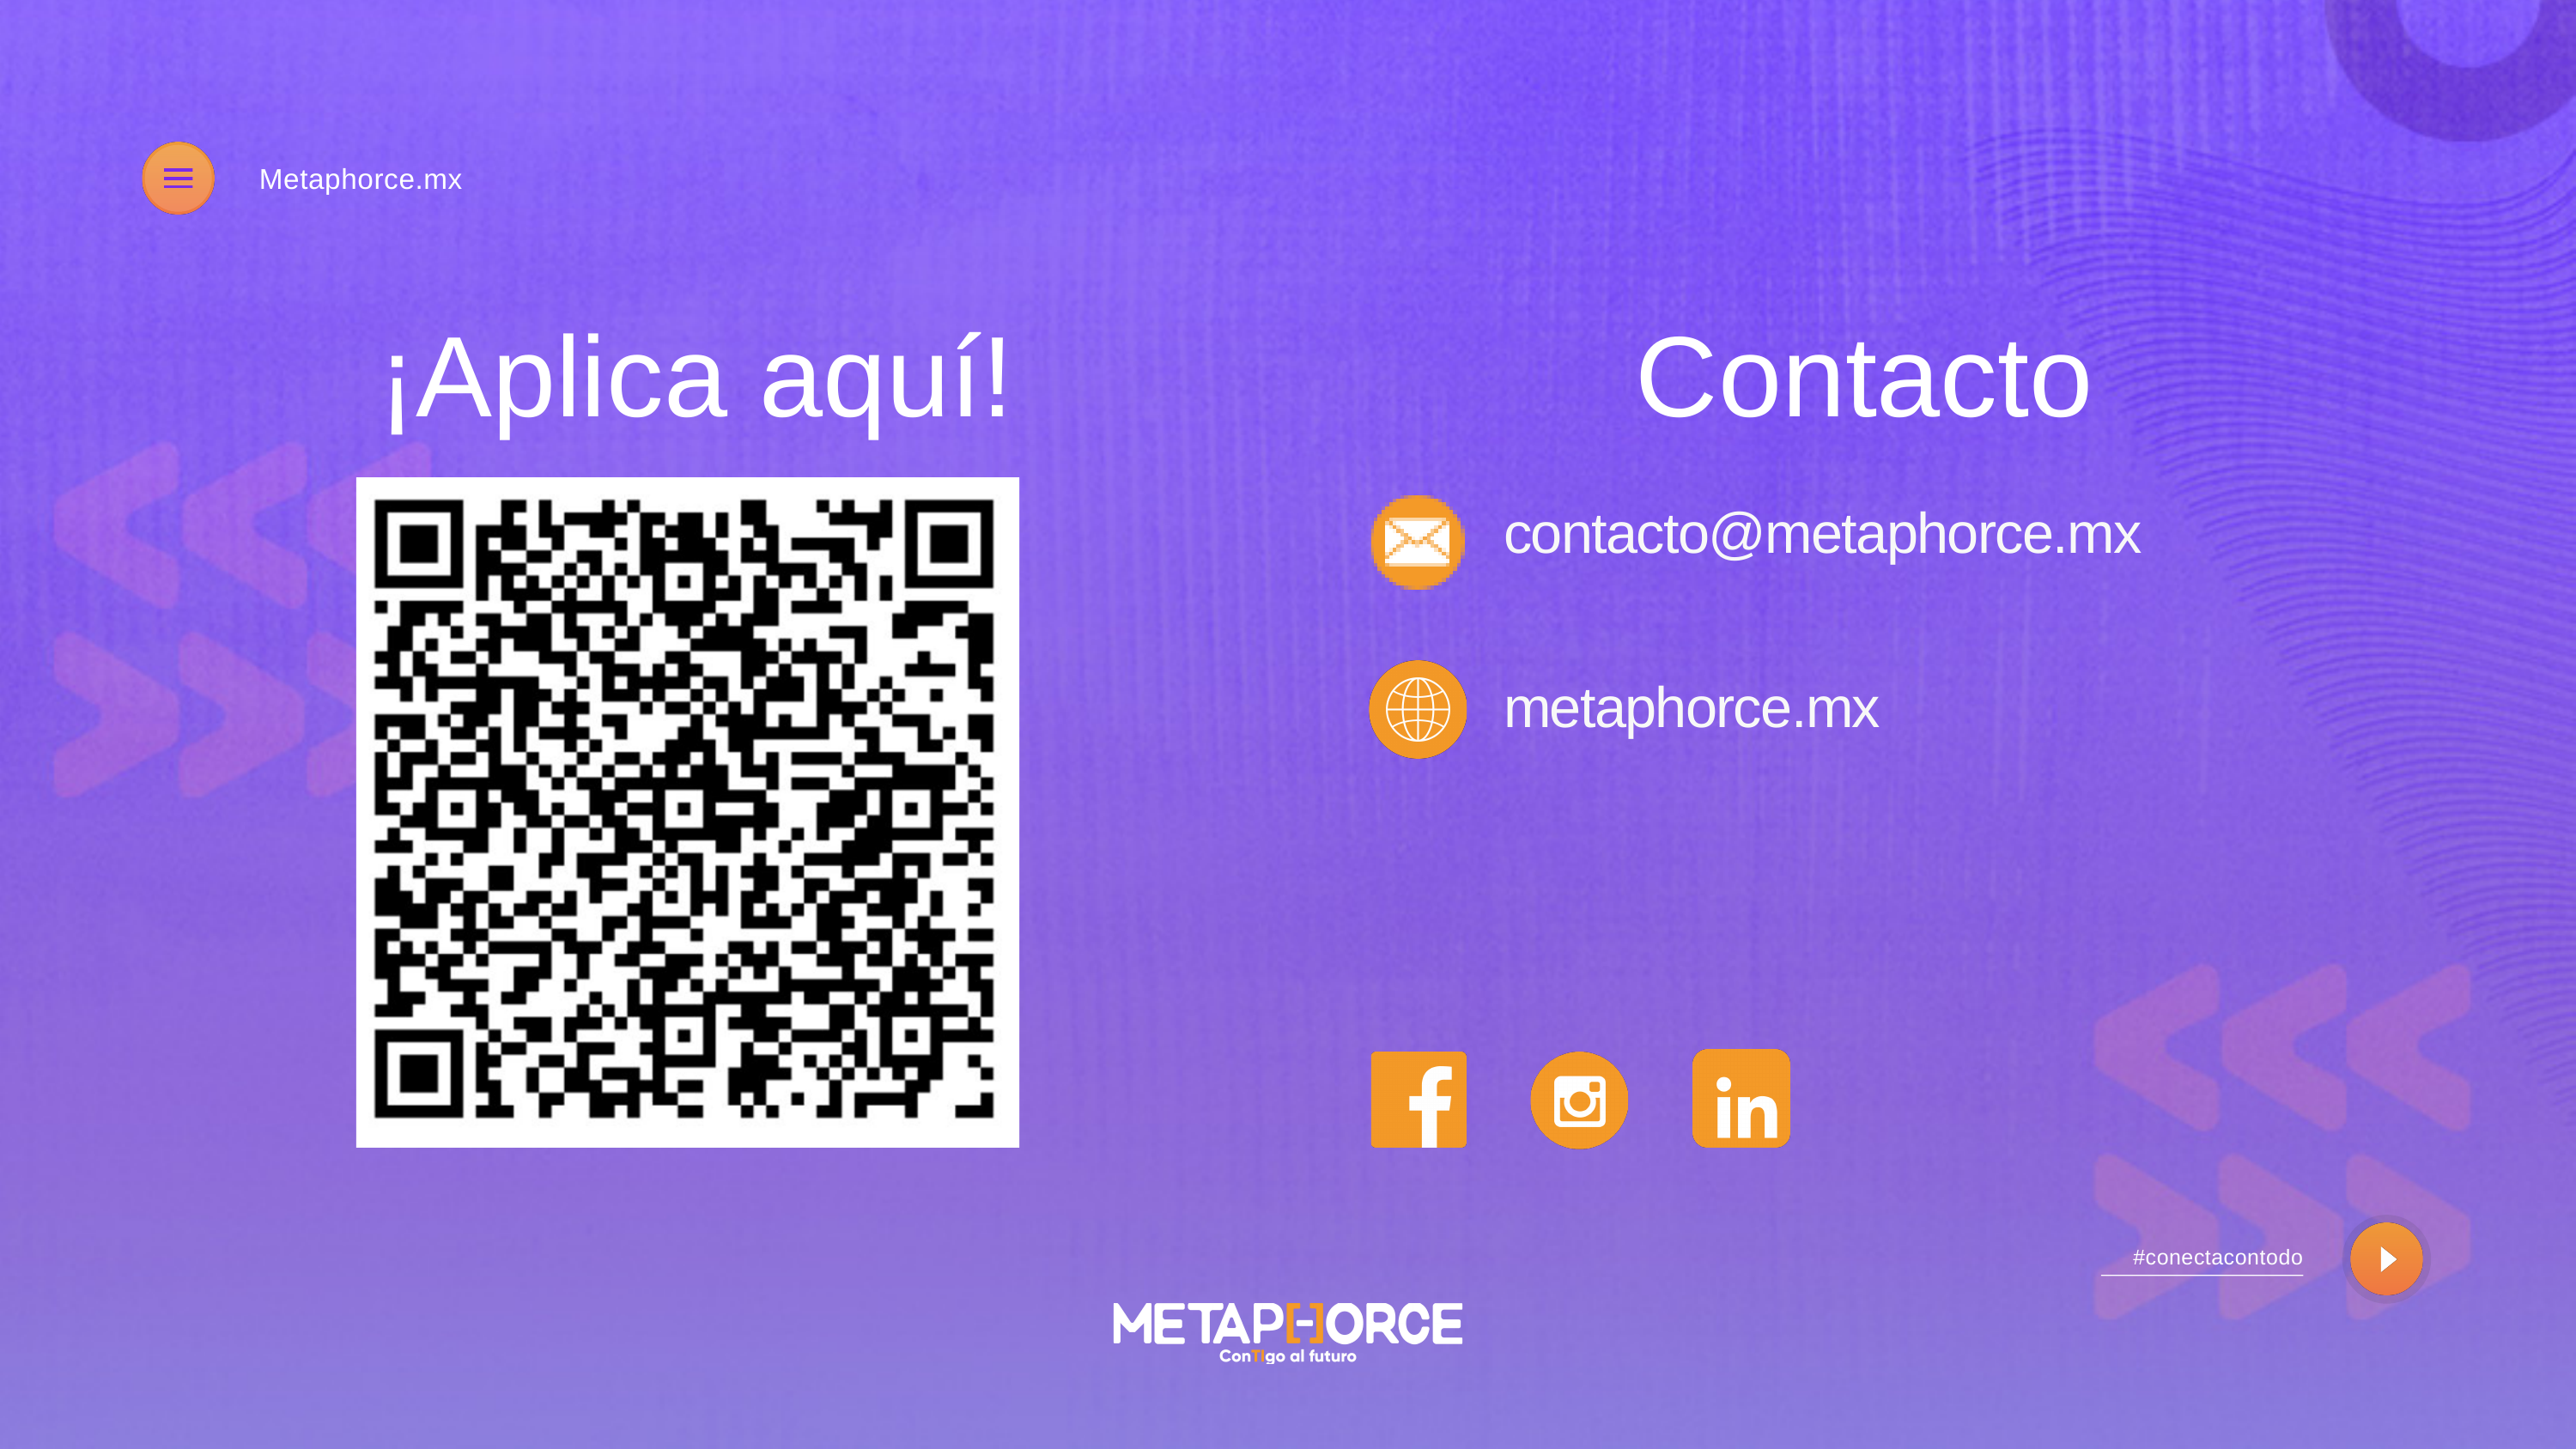

Metaphorce.mx

¡Aplica aquí!
Contacto

contacto@metaphorce.mx

metaphorce.mx

#conectacontodo